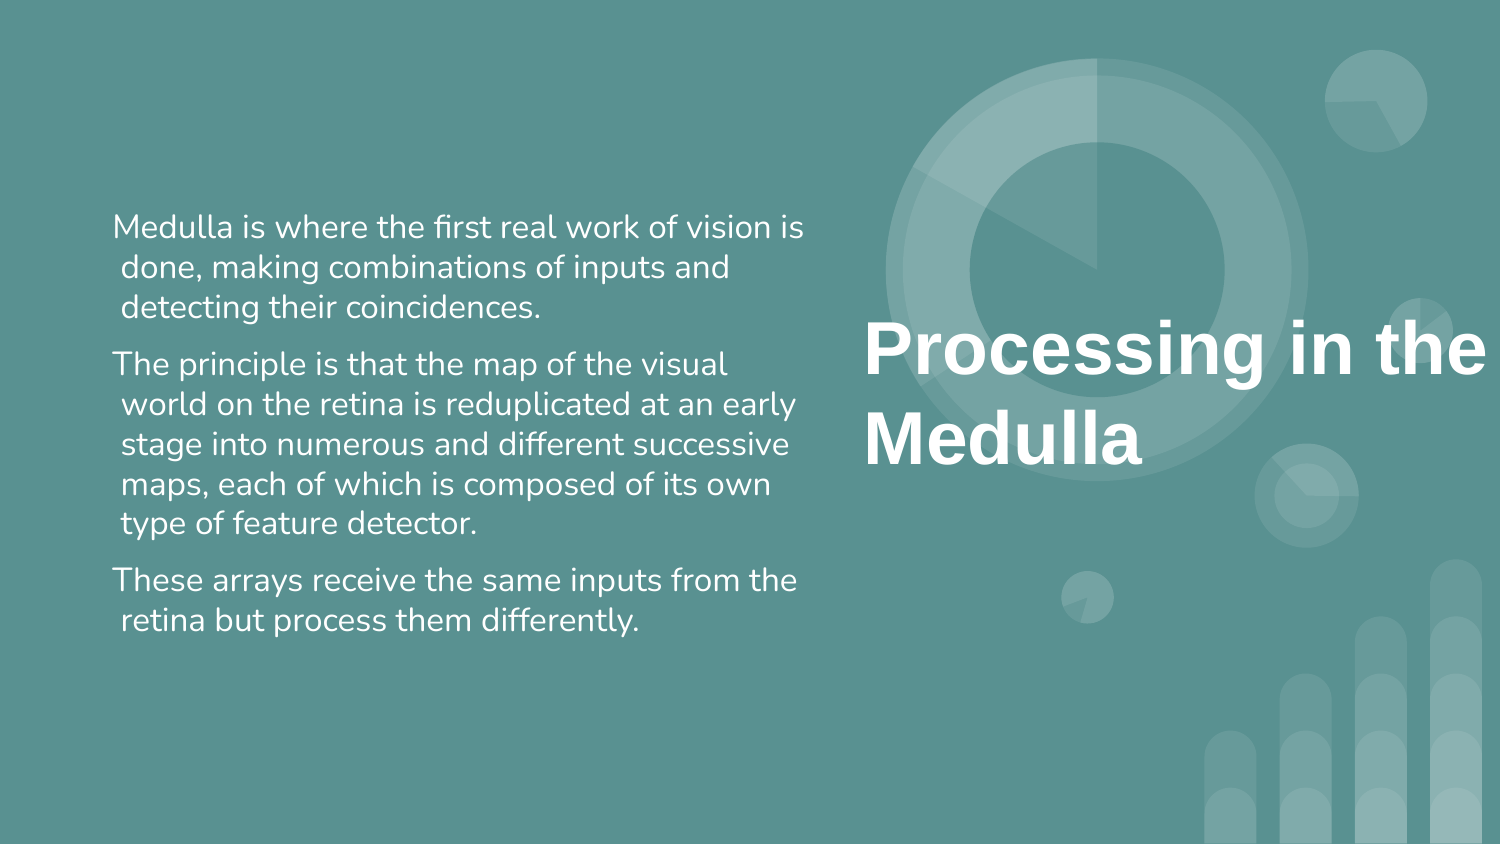

Medulla is where the first real work of vision is done, making combinations of inputs and detecting their coincidences.
The principle is that the map of the visual world on the retina is reduplicated at an early stage into numerous and different successive maps, each of which is composed of its own type of feature detector.
These arrays receive the same inputs from the retina but process them differently.
# Processing in the Medulla